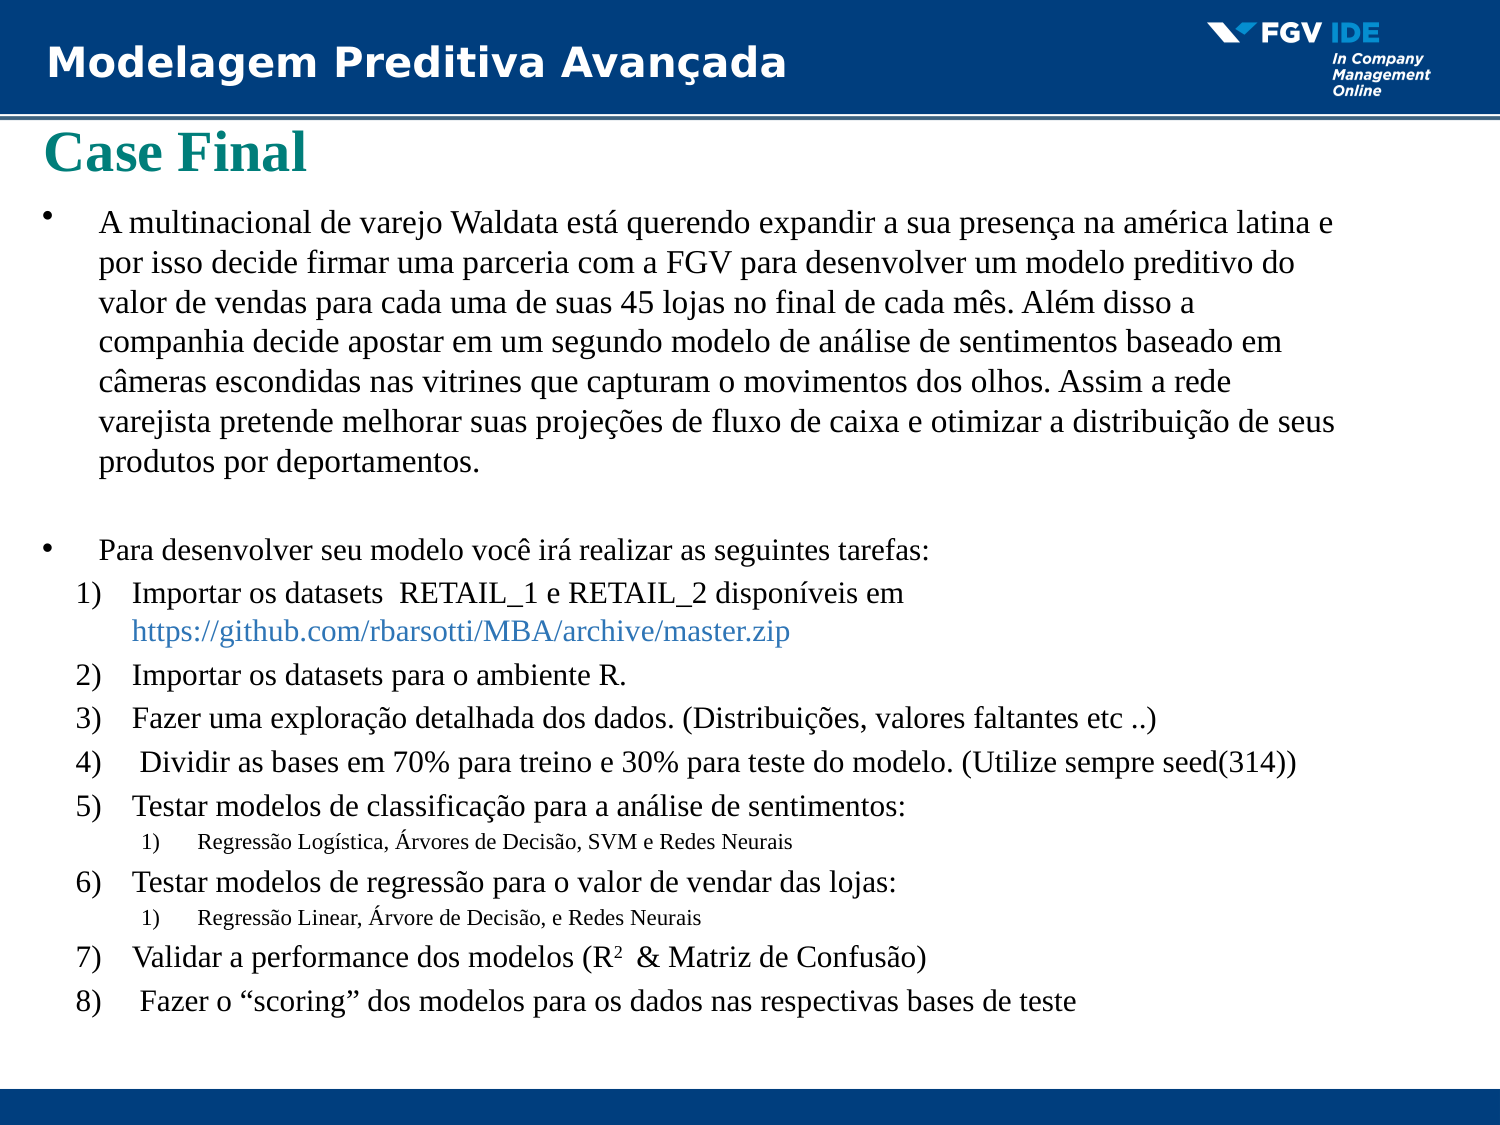

Modelagem Preditiva Avançada
Case Final

Modelag
A multinacional de varejo Waldata está querendo expandir a sua presença na américa latina e por isso decide firmar uma parceria com a FGV para desenvolver um modelo preditivo do valor de vendas para cada uma de suas 45 lojas no final de cada mês. Além disso a companhia decide apostar em um segundo modelo de análise de sentimentos baseado em câmeras escondidas nas vitrines que capturam o movimentos dos olhos. Assim a rede varejista pretende melhorar suas projeções de fluxo de caixa e otimizar a distribuição de seus produtos por deportamentos.

Para desenvolver seu modelo você irá realizar as seguintes tarefas:
Importar os datasets  RETAIL_1 e RETAIL_2 disponíveis em https://github.com/rbarsotti/MBA/archive/master.zip
Importar os datasets para o ambiente R.
Fazer uma exploração detalhada dos dados. (Distribuições, valores faltantes etc ..)
 Dividir as bases em 70% para treino e 30% para teste do modelo. (Utilize sempre seed(314))
Testar modelos de classificação para a análise de sentimentos:
Regressão Logística, Árvores de Decisão, SVM e Redes Neurais
Testar modelos de regressão para o valor de vendar das lojas:
Regressão Linear, Árvore de Decisão, e Redes Neurais
Validar a performance dos modelos (R2   & Matriz de Confusão)
 Fazer o “scoring” dos modelos para os dados nas respectivas bases de teste